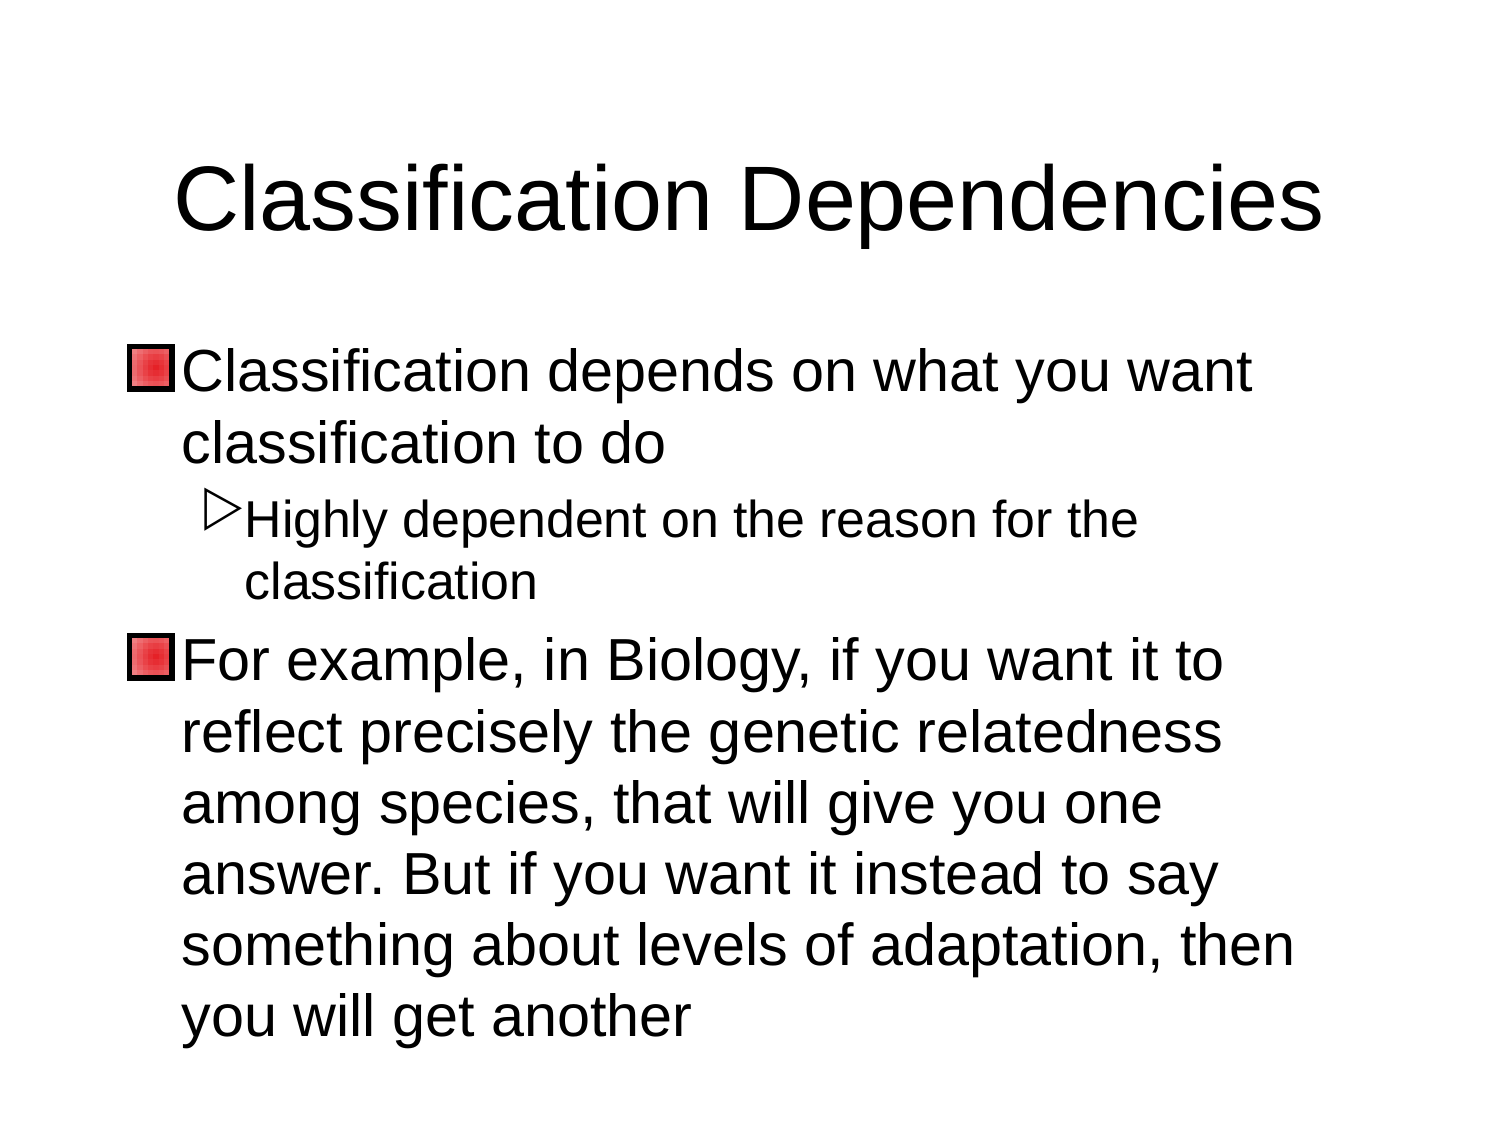

# Classification Dependencies
Classification depends on what you want classification to do
Highly dependent on the reason for the classification
For example, in Biology, if you want it to reflect precisely the genetic relatedness among species, that will give you one answer. But if you want it instead to say something about levels of adaptation, then you will get another